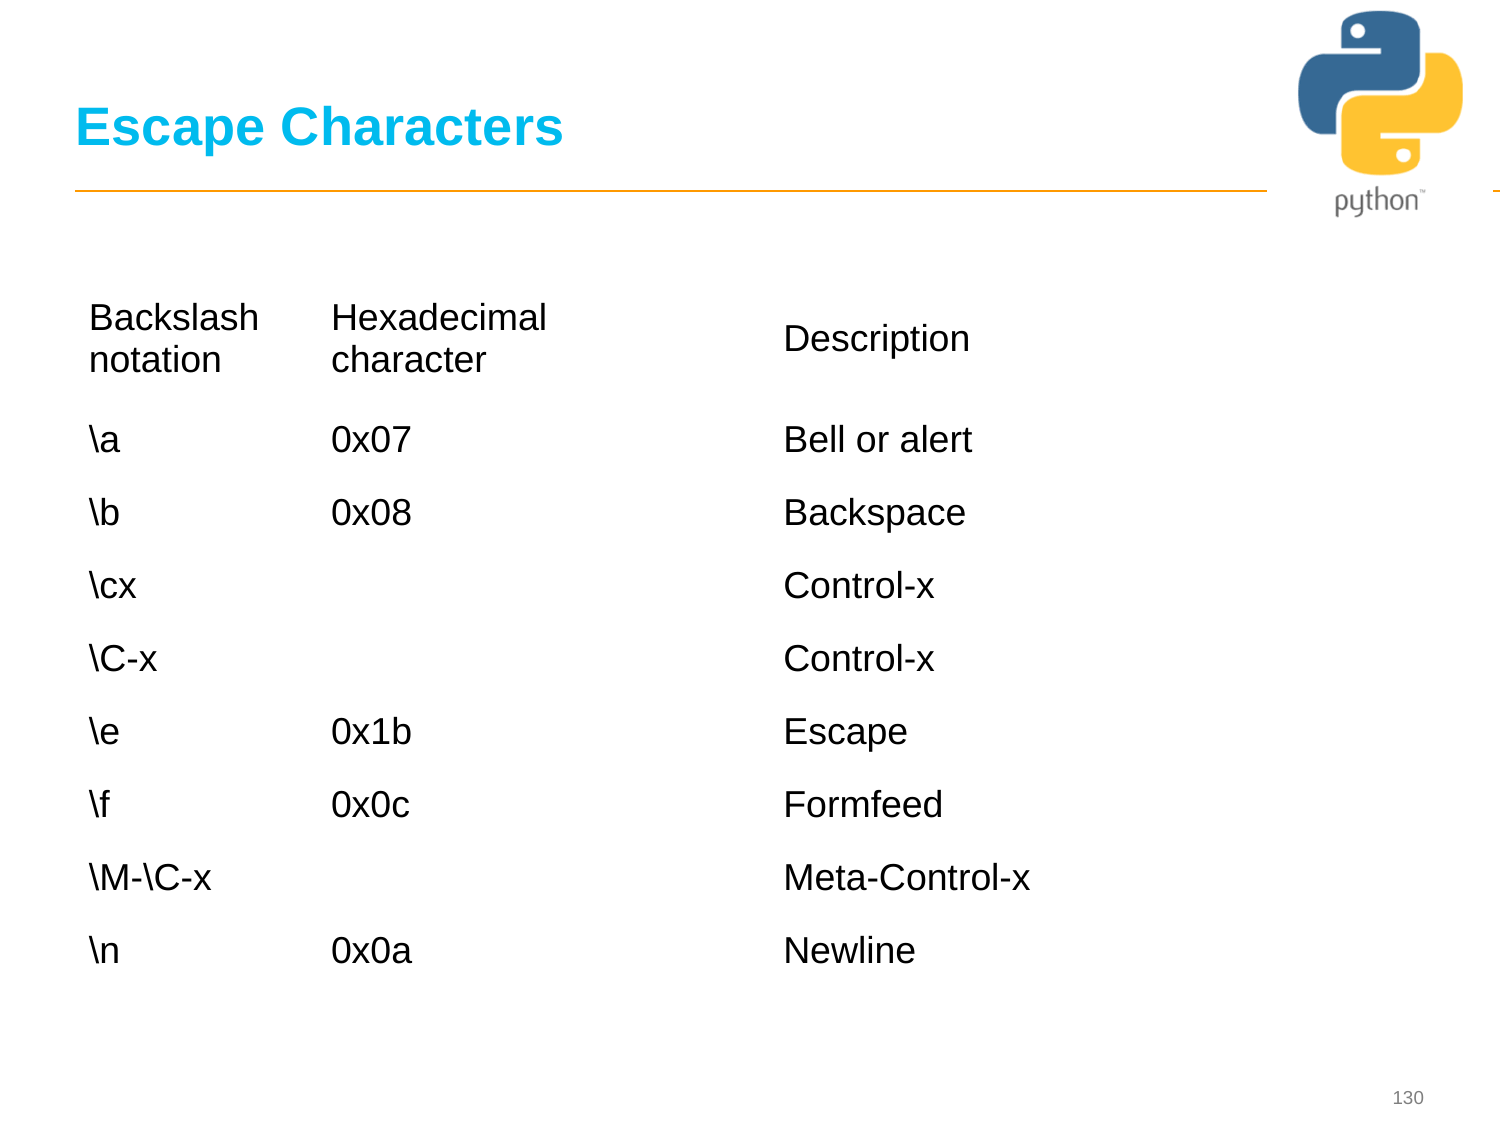

130
# Escape Characters
| Backslash notation | Hexadecimal character | Description |
| --- | --- | --- |
| \a | 0x07 | Bell or alert |
| \b | 0x08 | Backspace |
| \cx |  | Control-x |
| \C-x |  | Control-x |
| \e | 0x1b | Escape |
| \f | 0x0c | Formfeed |
| \M-\C-x |  | Meta-Control-x |
| \n | 0x0a | Newline |